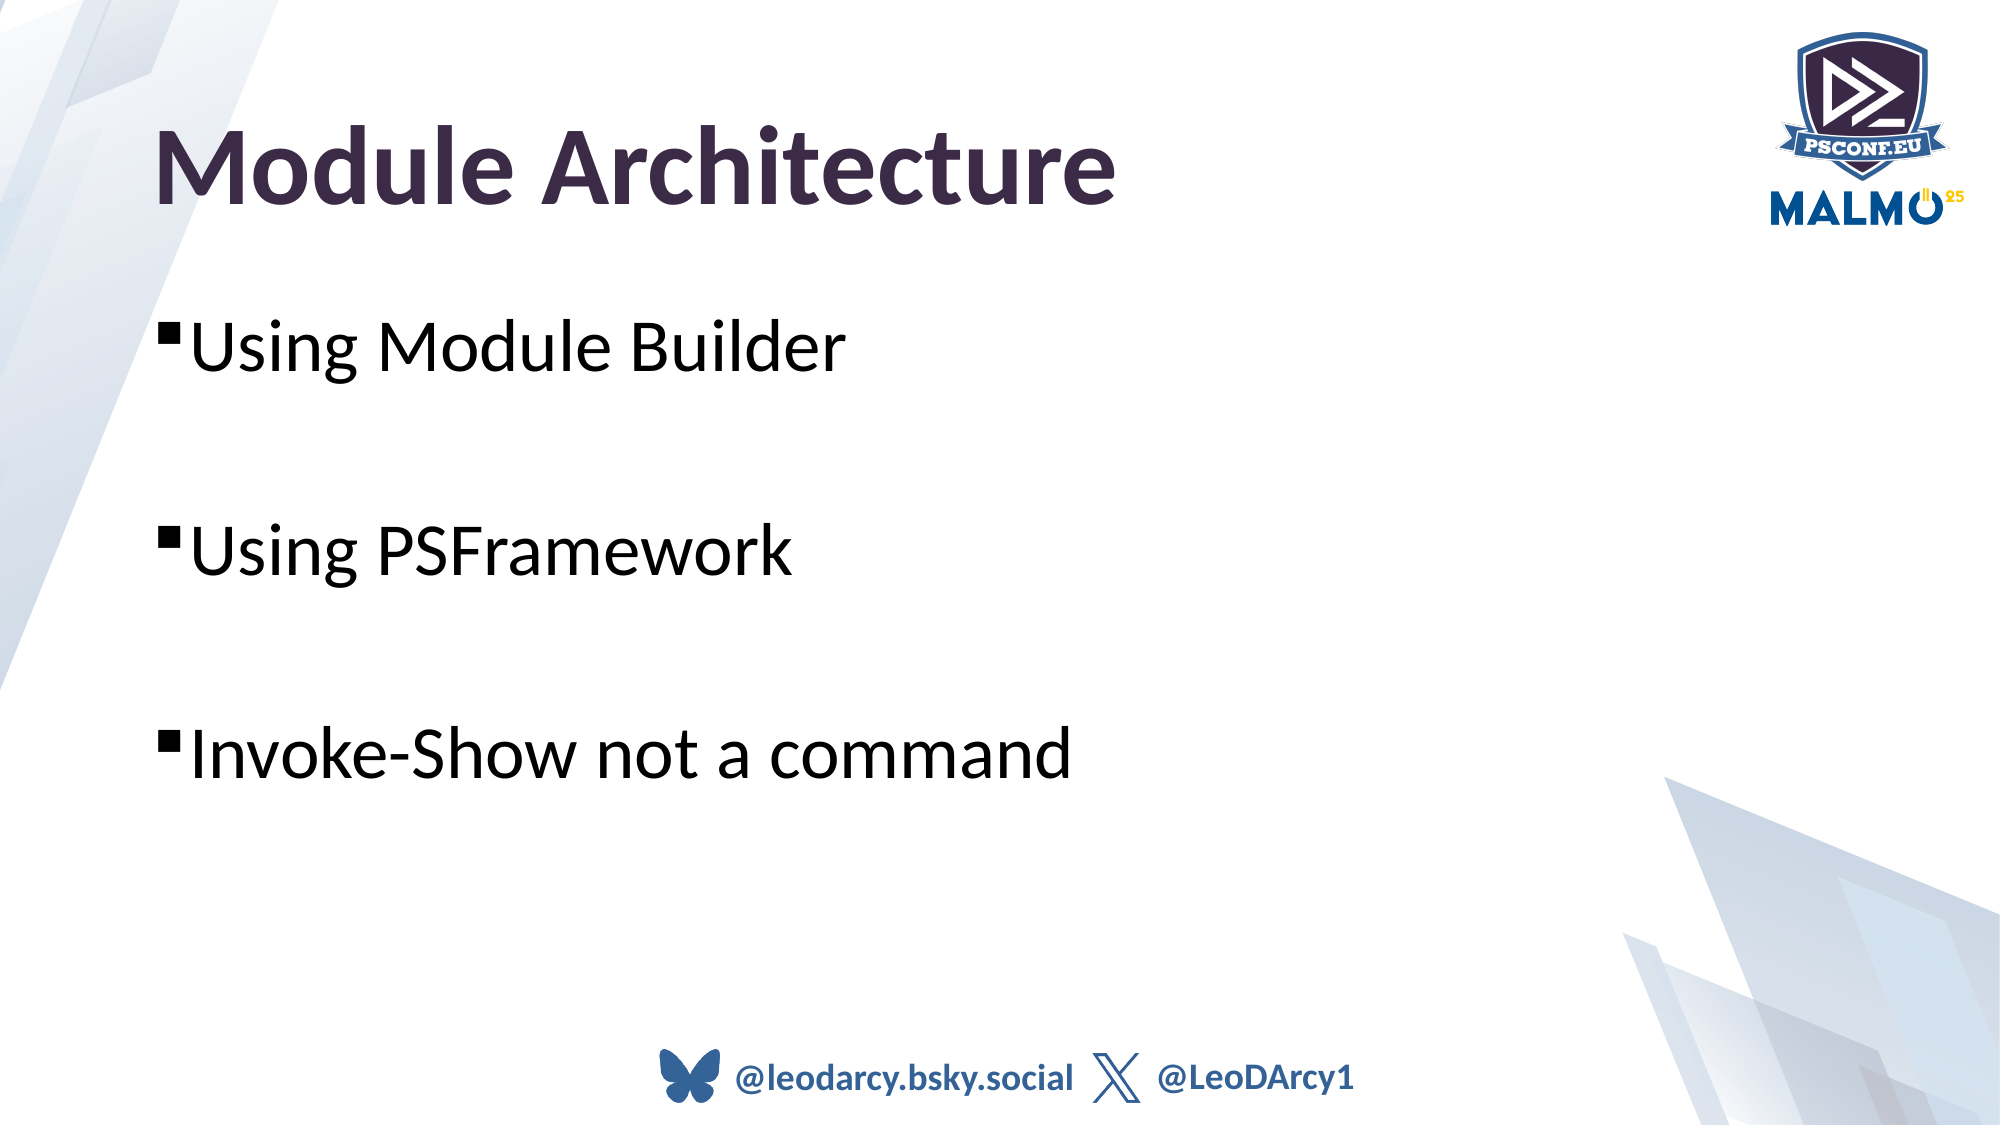

# Module Architecture
Using Module Builder

Using PSFramework

Invoke-Show not a command